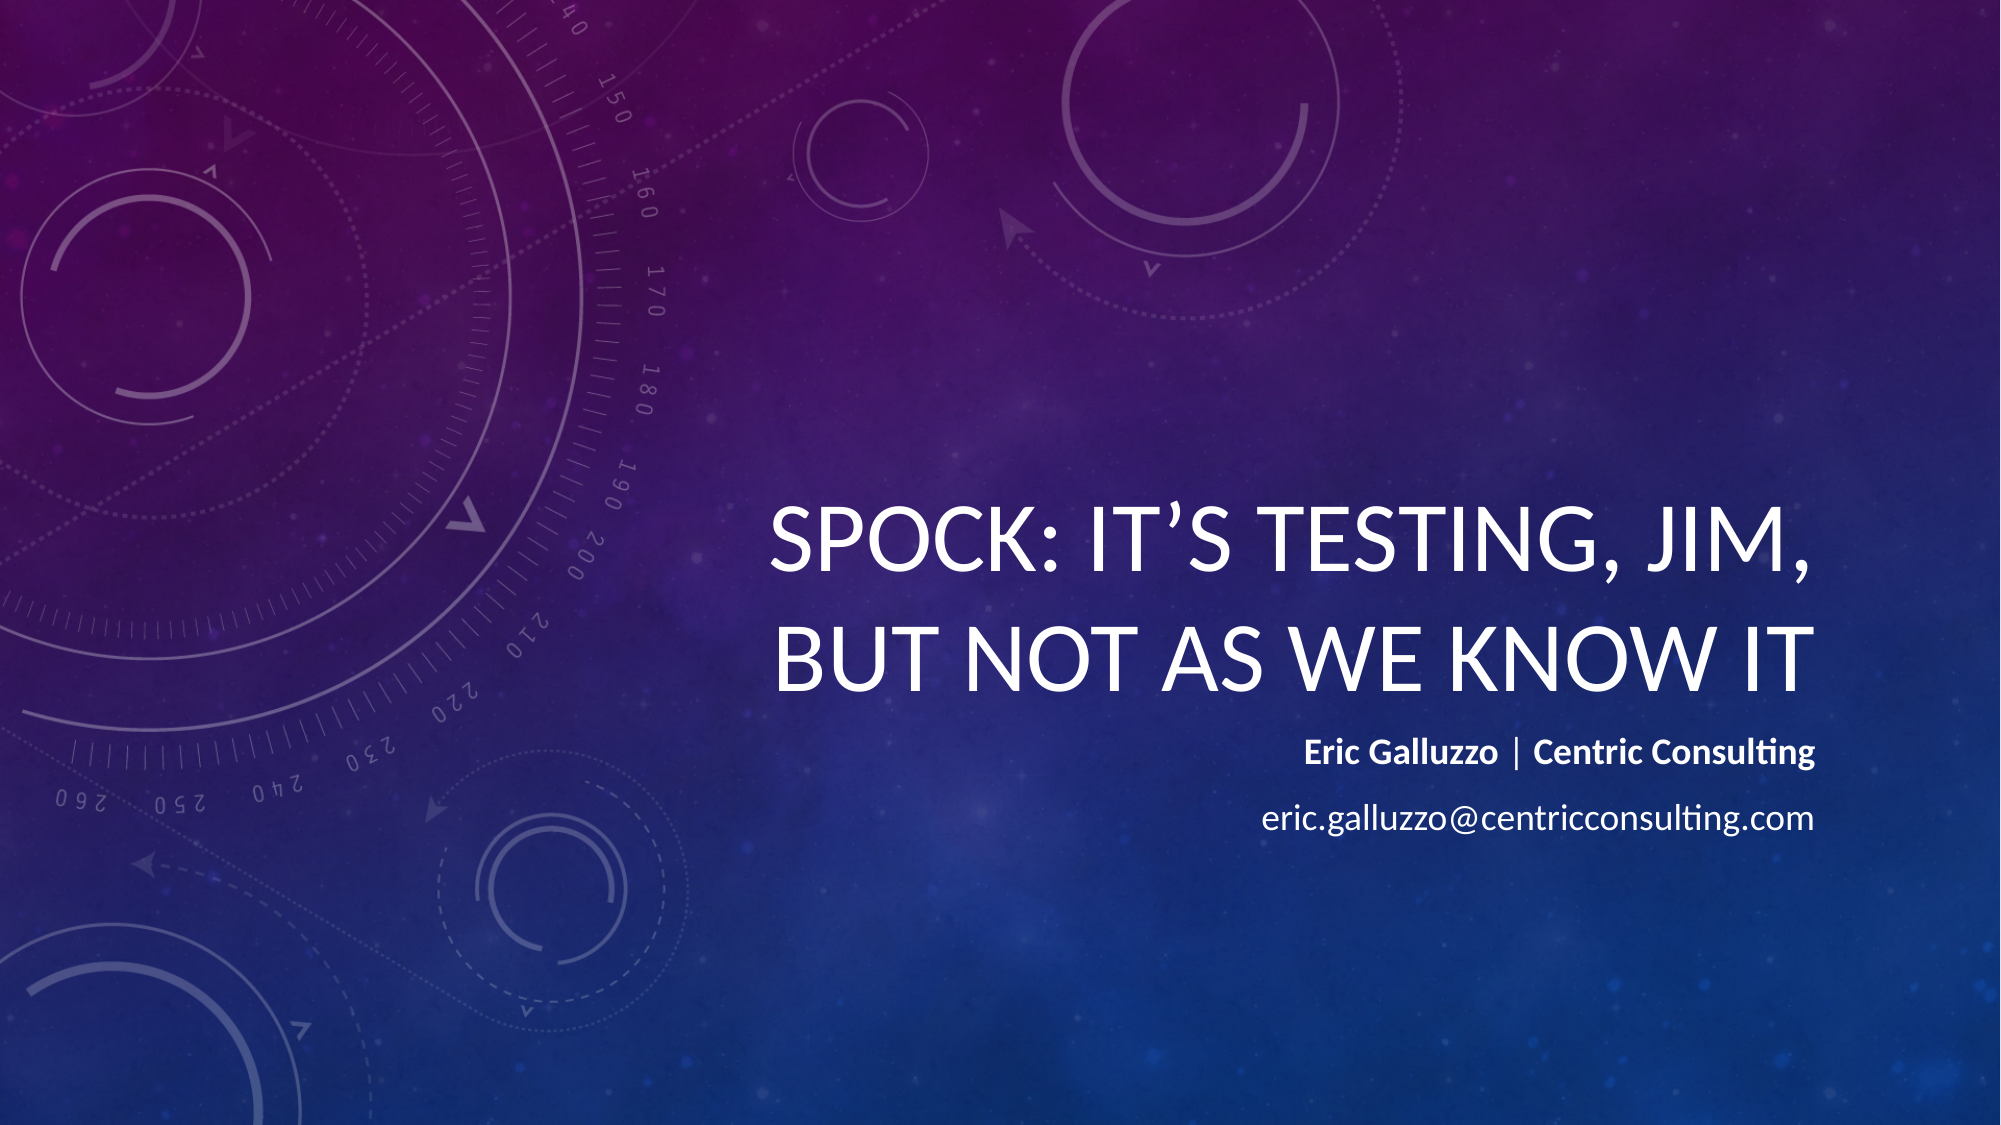

# Spock: It’s Testing, Jim, but Not as We Know It
Eric Galluzzo | Centric Consulting
eric.galluzzo@centricconsulting.com